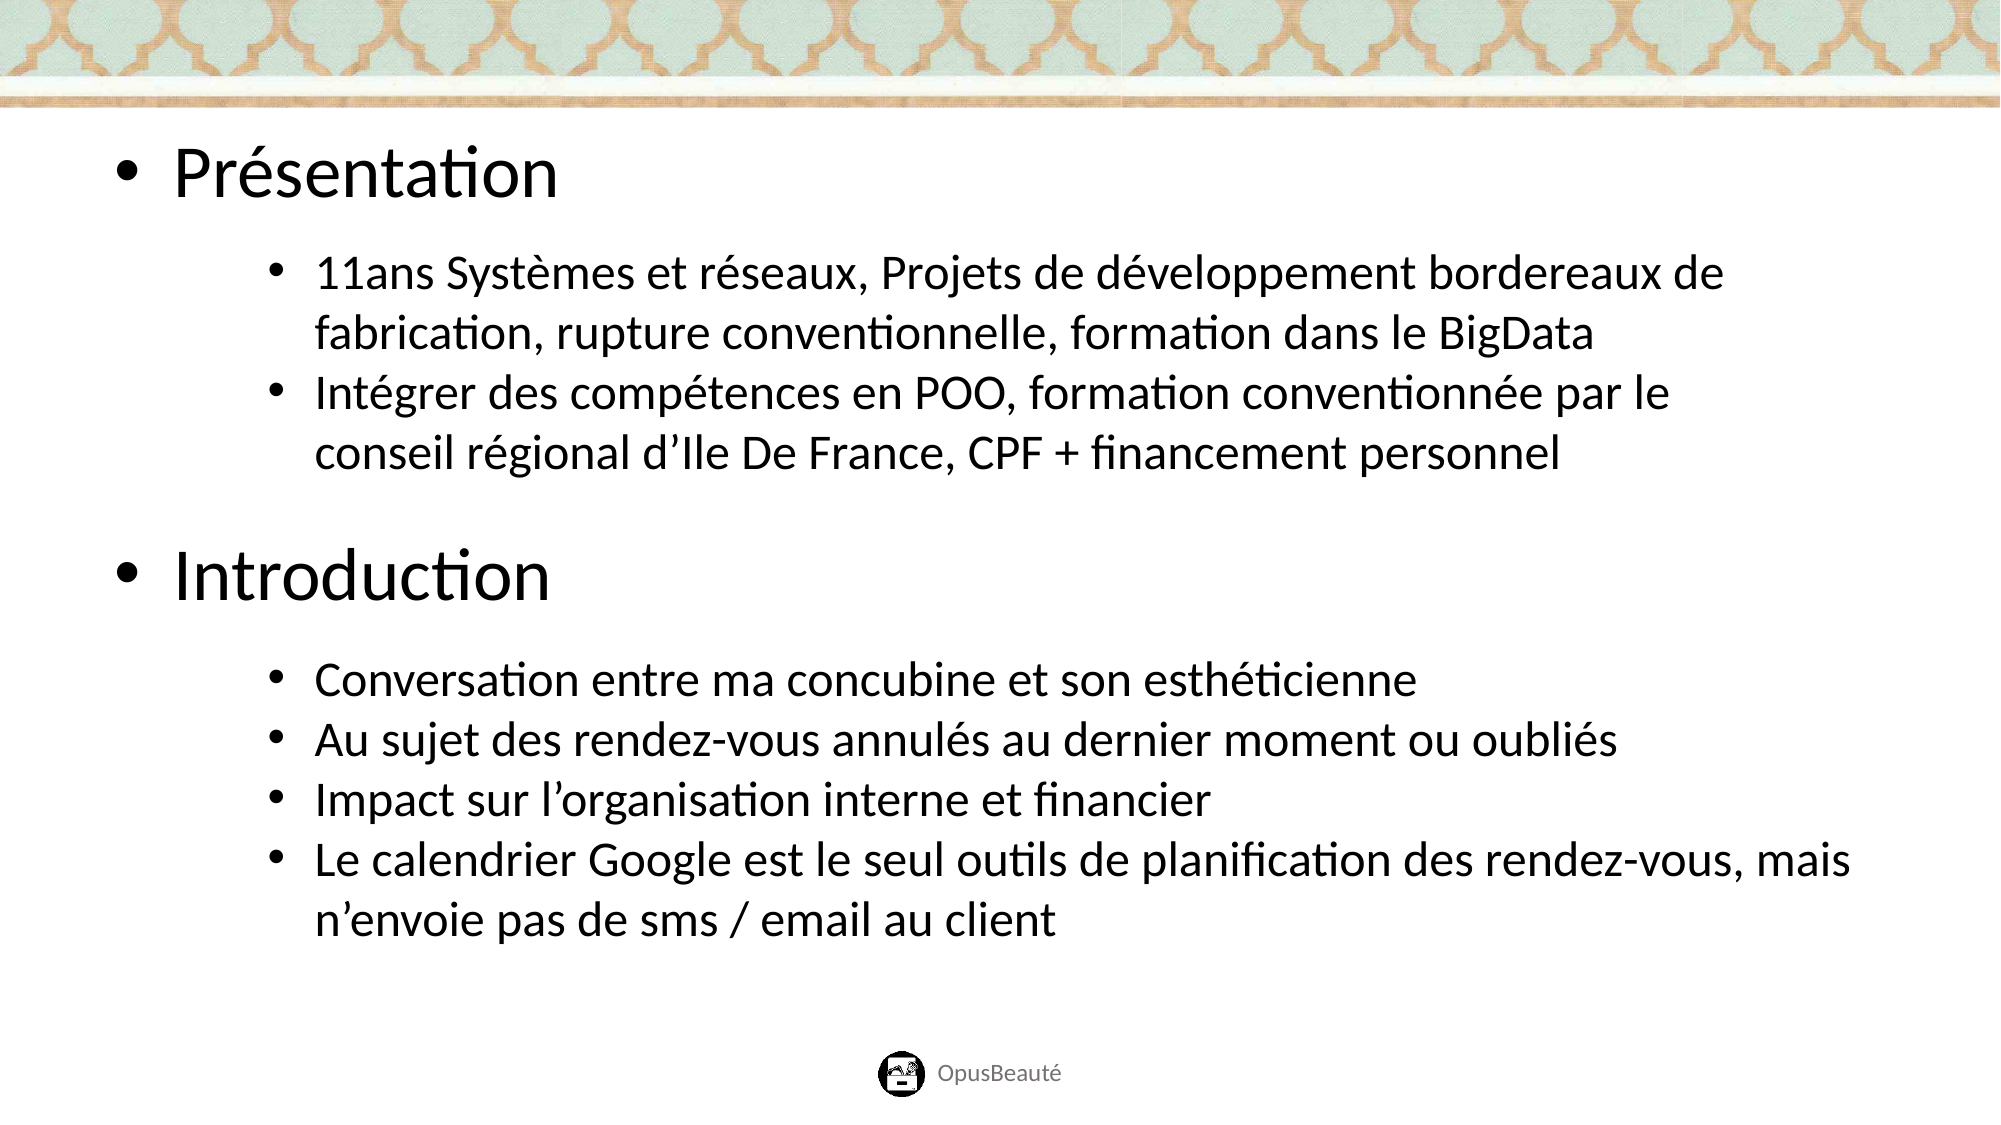

Présentation
11ans Systèmes et réseaux, Projets de développement bordereaux de fabrication, rupture conventionnelle, formation dans le BigData
Intégrer des compétences en POO, formation conventionnée par le conseil régional d’Ile De France, CPF + financement personnel
Introduction

Conversation entre ma concubine et son esthéticienne
Au sujet des rendez-vous annulés au dernier moment ou oubliés
Impact sur l’organisation interne et financier
Le calendrier Google est le seul outils de planification des rendez-vous, mais n’envoie pas de sms / email au client